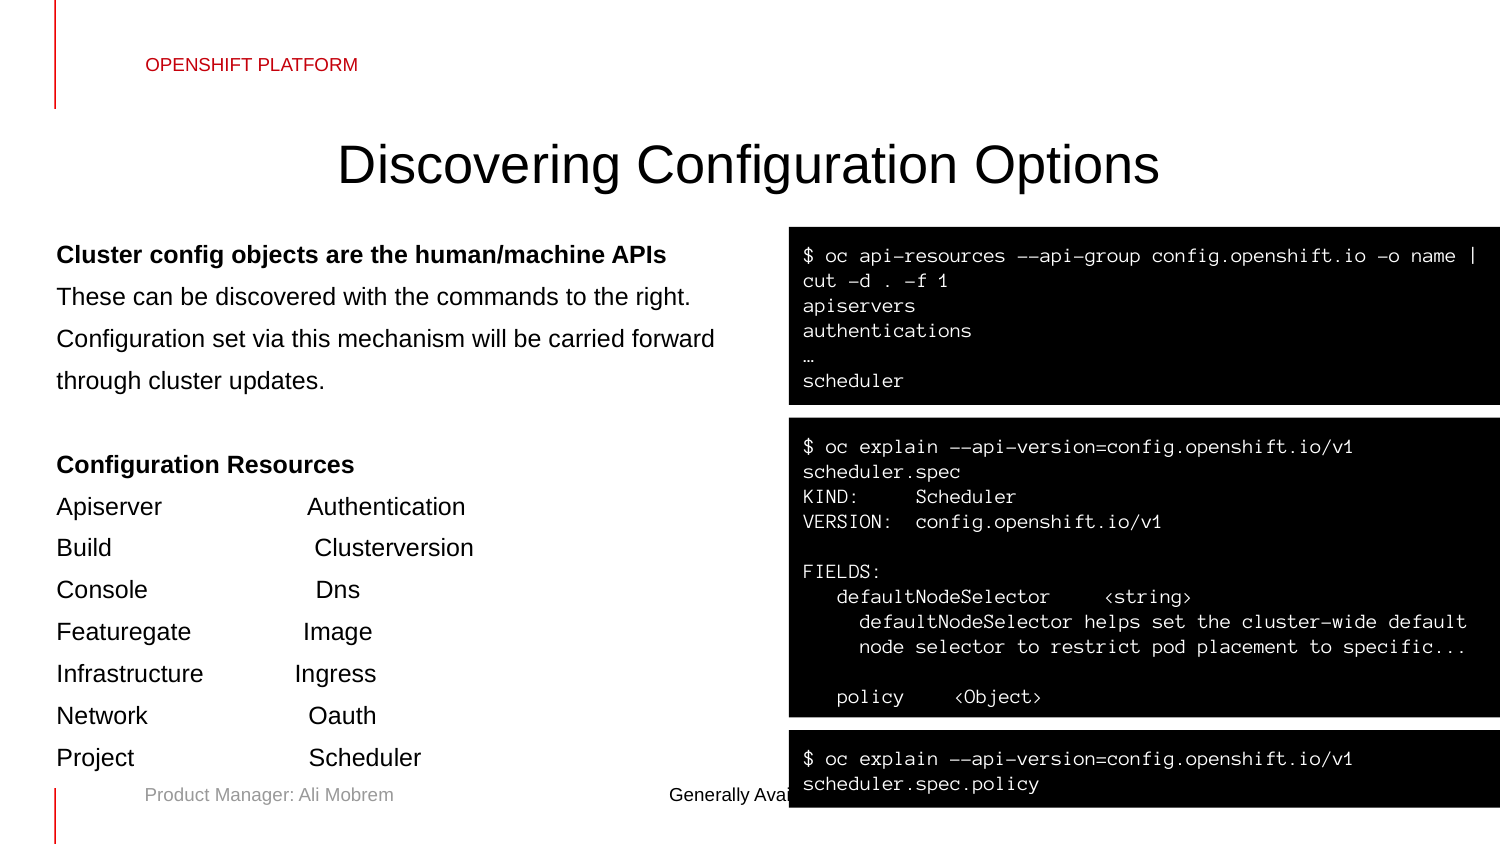

OPENSHIFT PLATFORM
Discovering Configuration Options
Cluster config objects are the human/machine APIs
These can be discovered with the commands to the right. Configuration set via this mechanism will be carried forward through cluster updates.

Configuration Resources
Apiserver                     Authentication
Build                             Clusterversion
Console                        Dns
Featuregate                Image
Infrastructure             Ingress
Network                       Oauth
Project                         Scheduler

$ oc api-resources --api-group config.openshift.io -o name | cut -d . -f 1
apiservers
authentications
…
scheduler
$ oc explain --api-version=config.openshift.io/v1 scheduler.spec
KIND:     Scheduler
VERSION:  config.openshift.io/v1

FIELDS:
   defaultNodeSelector	<string>
     defaultNodeSelector helps set the cluster-wide default
     node selector to restrict pod placement to specific...

   policy	<Object>
$ oc explain --api-version=config.openshift.io/v1 scheduler.spec.policy
Product Manager: Ali Mobrem
Generally Available